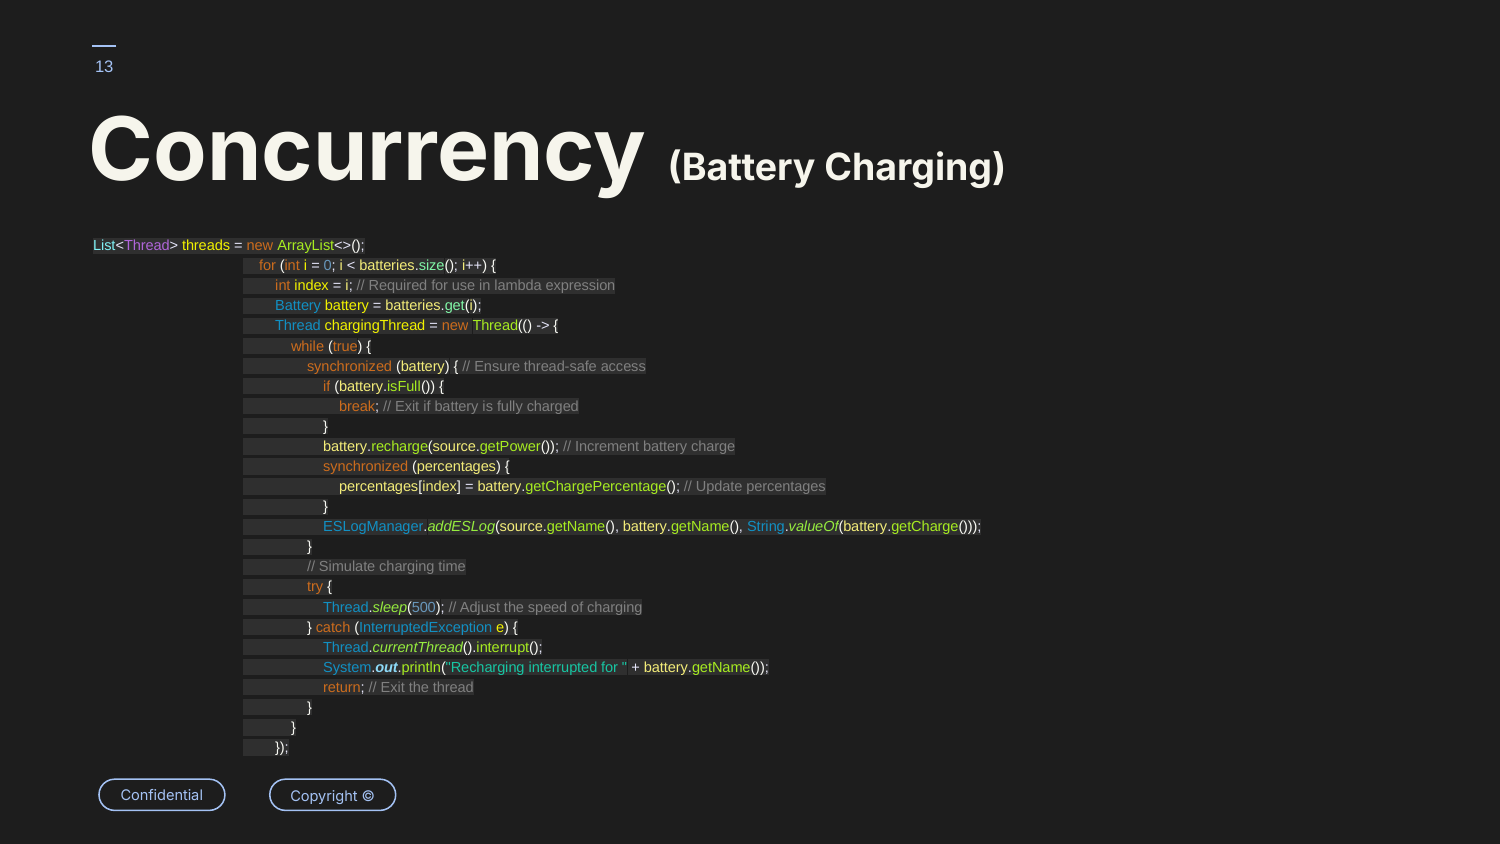

# Concurrency (Battery Charging)

List<Thread> threads = new ArrayList<>();
	    for (int i = 0; i < batteries.size(); i++) {
	        int index = i; // Required for use in lambda expression
	        Battery battery = batteries.get(i);
	        Thread chargingThread = new Thread(() -> {
	            while (true) {
	                synchronized (battery) { // Ensure thread-safe access
	                    if (battery.isFull()) {
	                        break; // Exit if battery is fully charged
	                    }
	                    battery.recharge(source.getPower()); // Increment battery charge
	                    synchronized (percentages) {
	                        percentages[index] = battery.getChargePercentage(); // Update percentages
	                    }
	                    ESLogManager.addESLog(source.getName(), battery.getName(), String.valueOf(battery.getCharge()));
	                }
	                // Simulate charging time
	                try {
	                    Thread.sleep(500); // Adjust the speed of charging
	                } catch (InterruptedException e) {
	                    Thread.currentThread().interrupt();
	                    System.out.println("Recharging interrupted for " + battery.getName());
	                    return; // Exit the thread
	                }
	            }
	        });